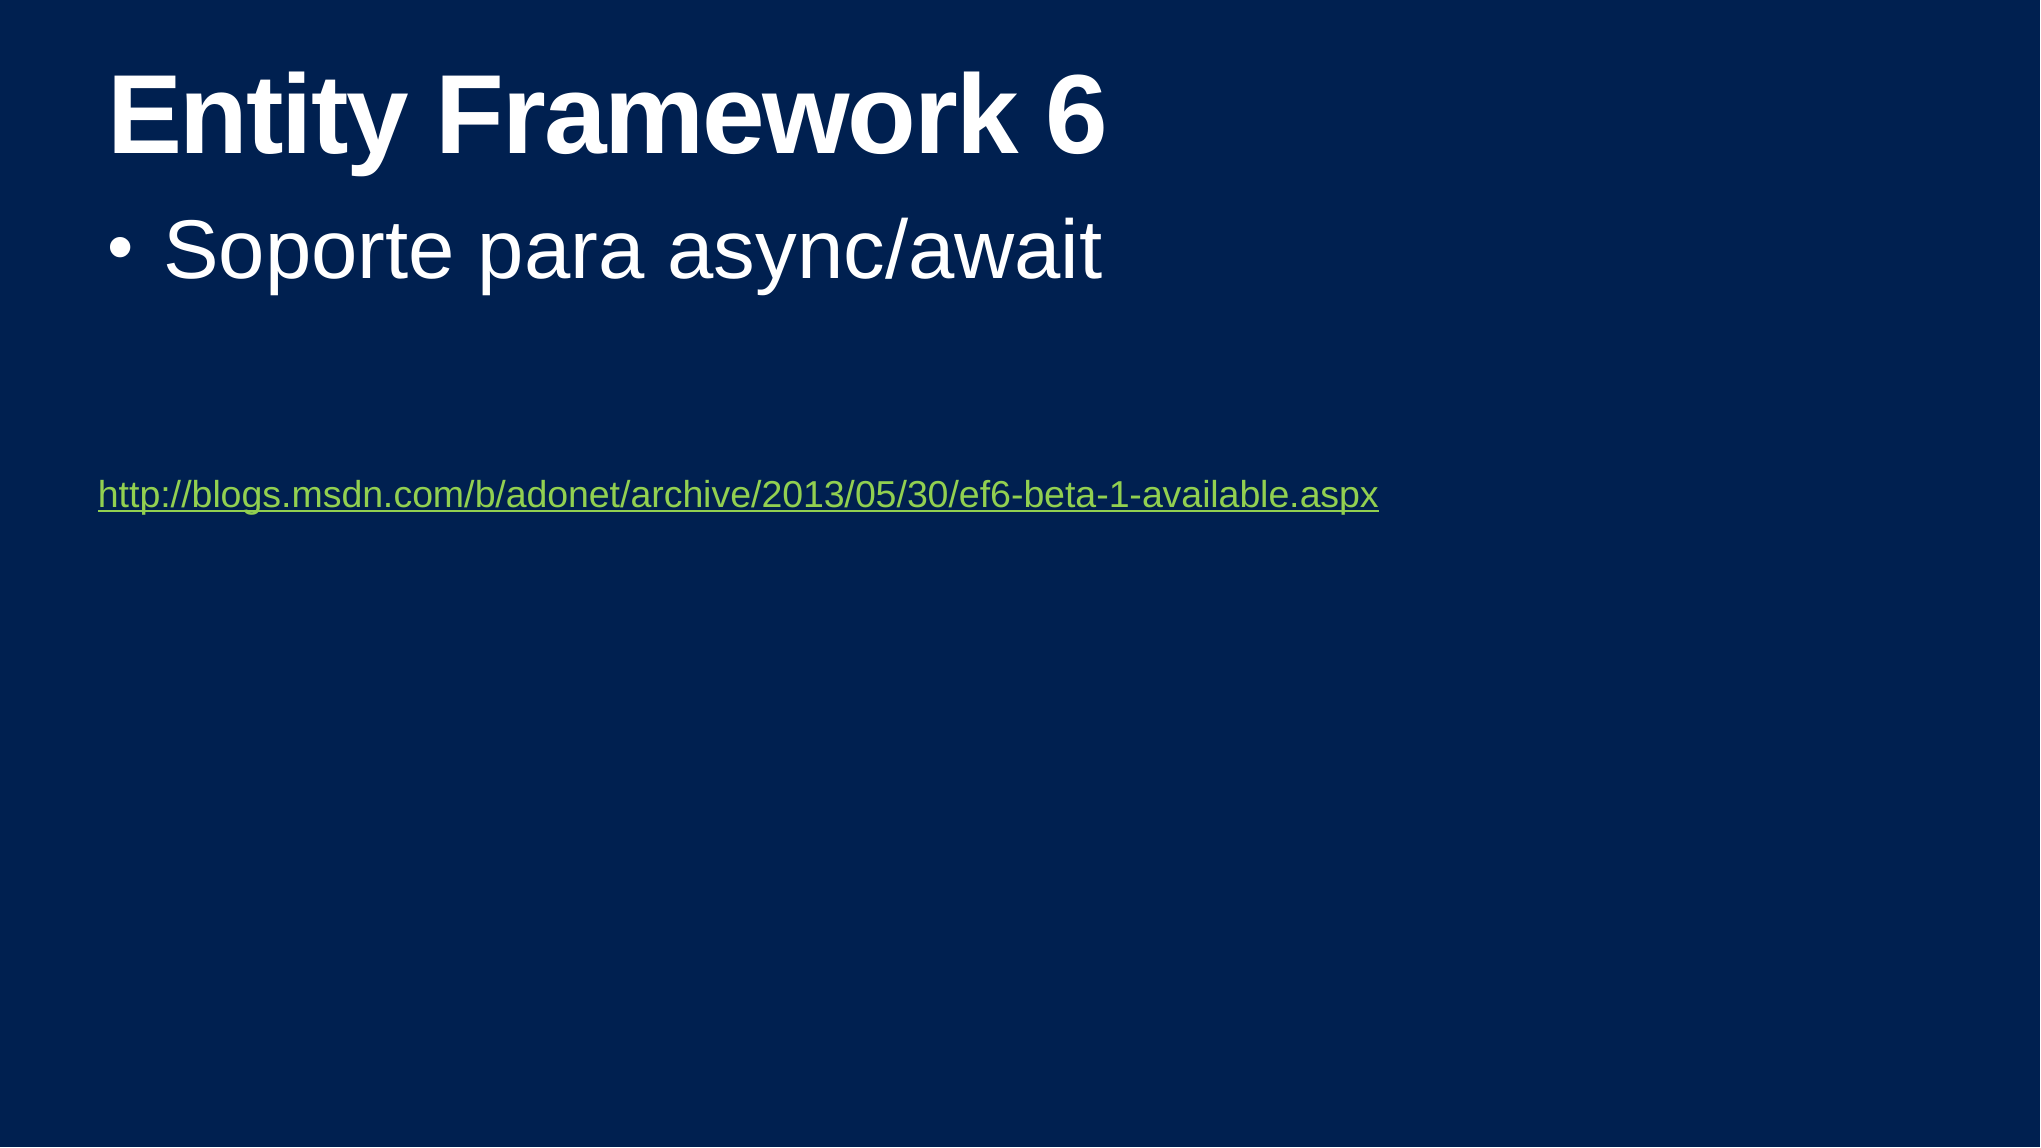

# Entity Framework 6
Soporte para async/await
http://blogs.msdn.com/b/adonet/archive/2013/05/30/ef6-beta-1-available.aspx